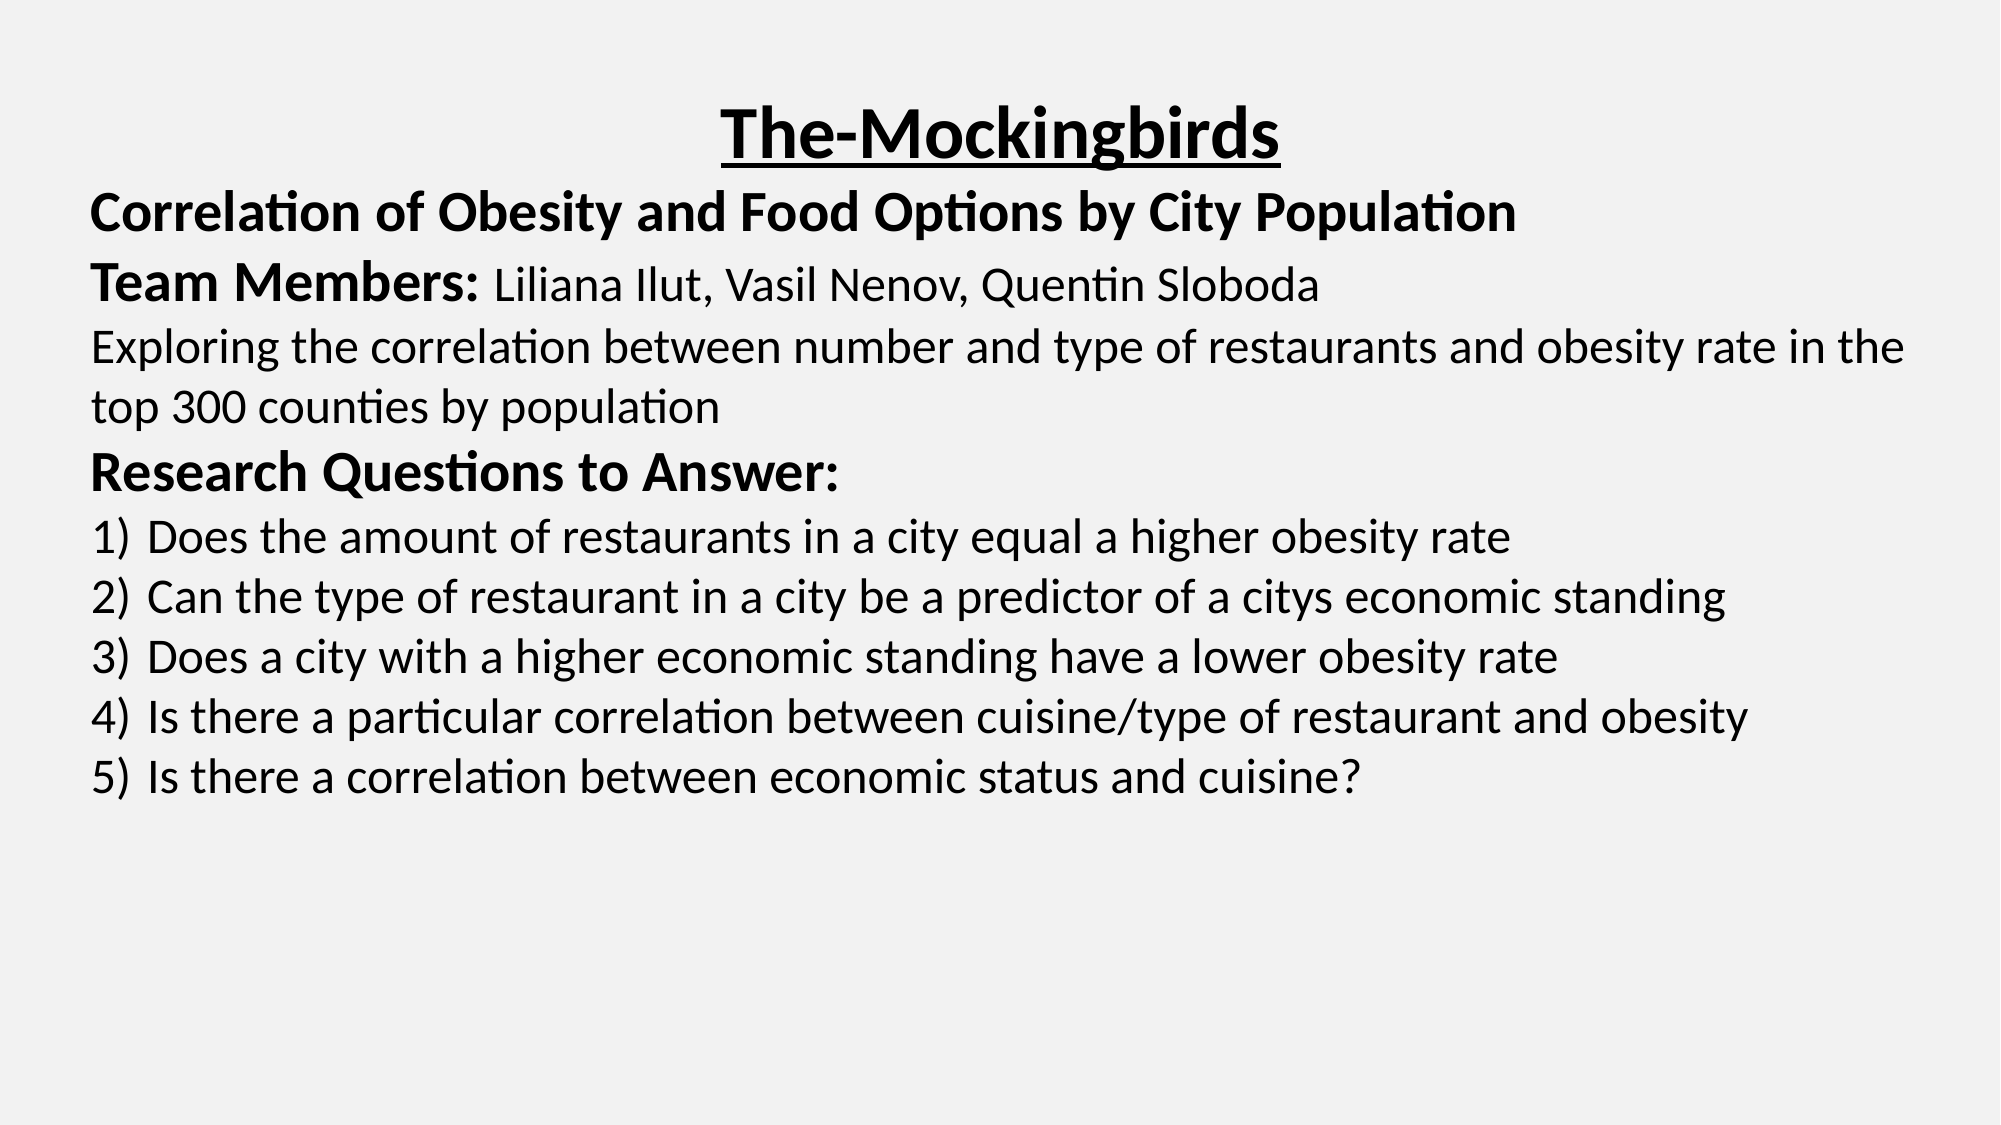

The-Mockingbirds
Correlation of Obesity and Food Options by City Population
Team Members: Liliana Ilut, Vasil Nenov, Quentin Sloboda
Exploring the correlation between number and type of restaurants and obesity rate in the top 300 counties by population
Research Questions to Answer:
Does the amount of restaurants in a city equal a higher obesity rate
Can the type of restaurant in a city be a predictor of a citys economic standing
Does a city with a higher economic standing have a lower obesity rate
Is there a particular correlation between cuisine/type of restaurant and obesity
Is there a correlation between economic status and cuisine?